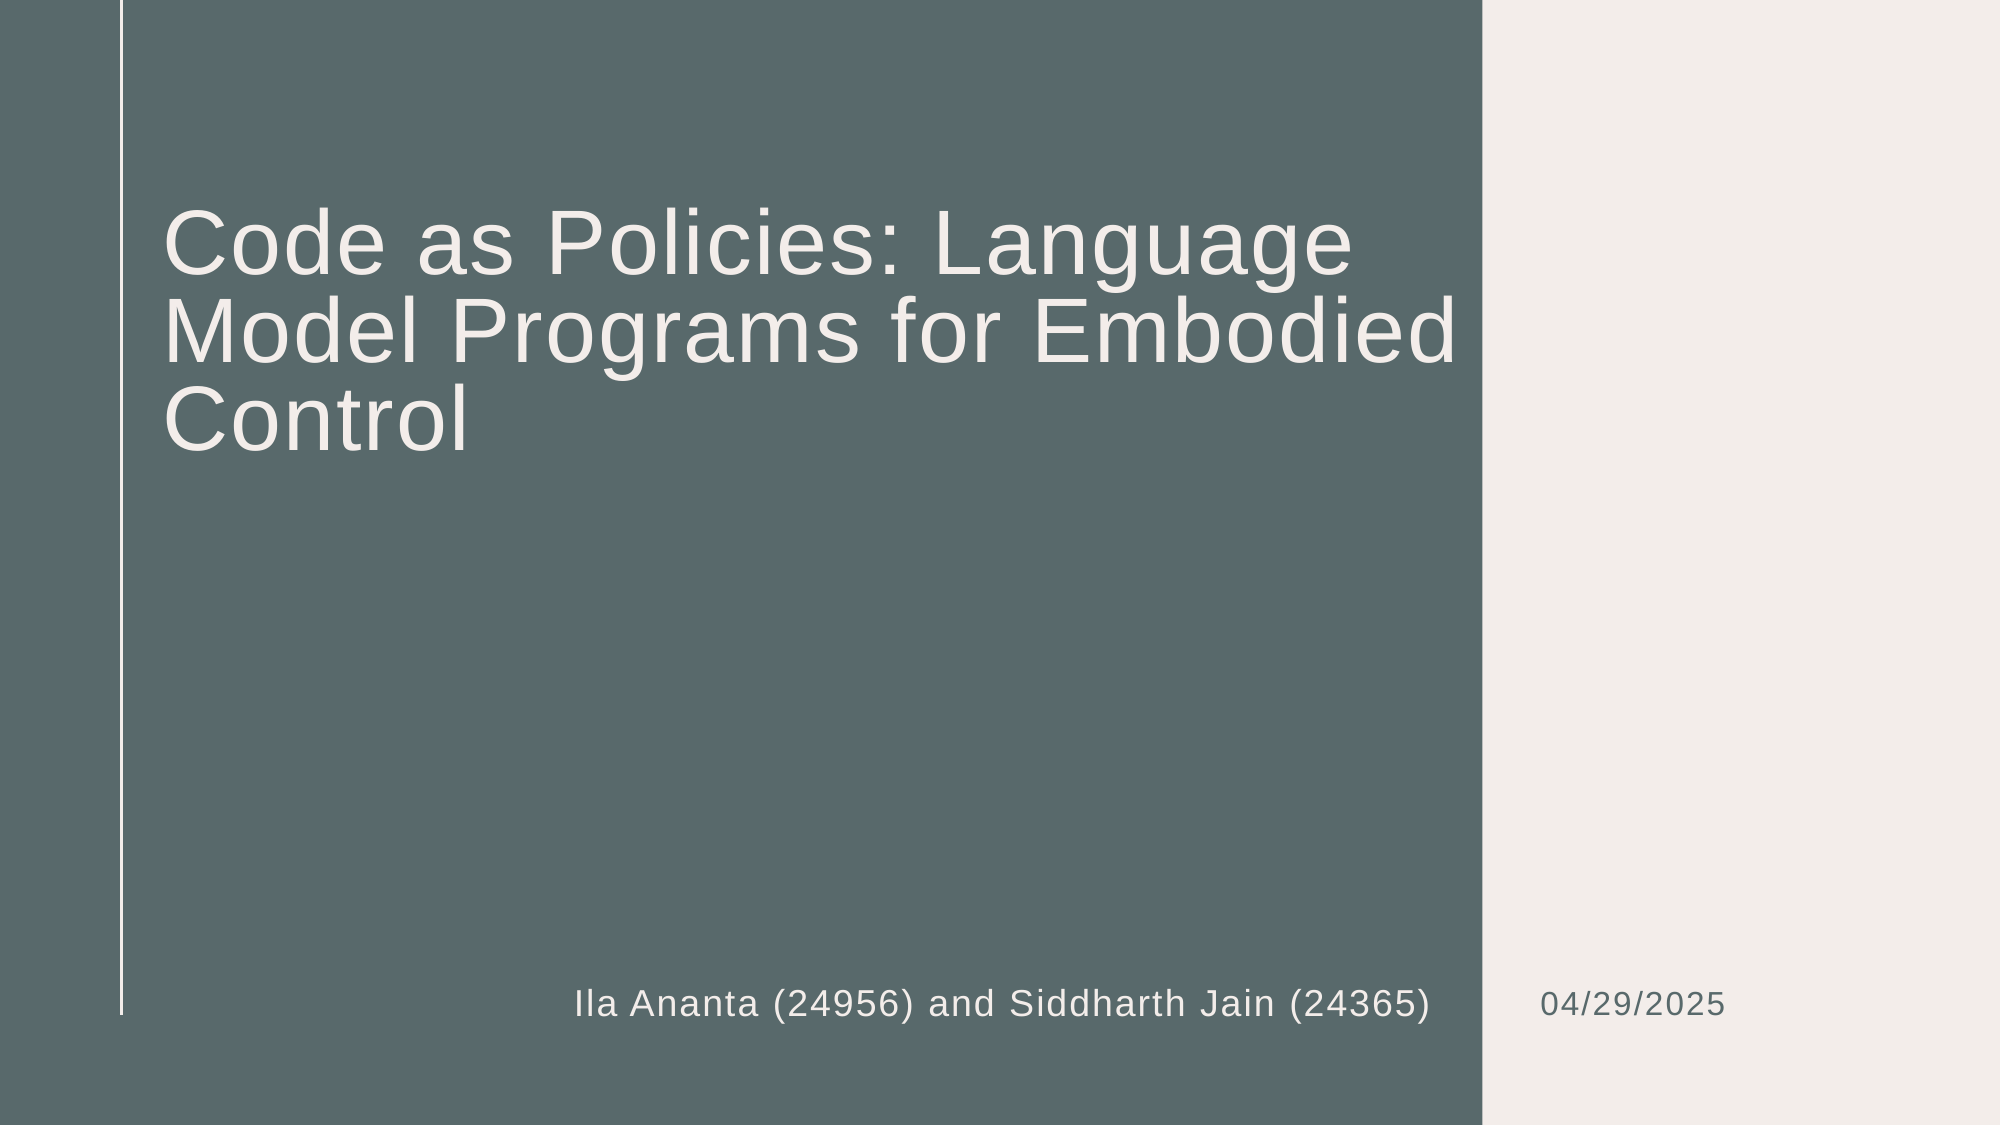

# Code as Policies: Language Model Programs for Embodied Control
Ila Ananta (24956) and Siddharth Jain (24365)
04/29/2025